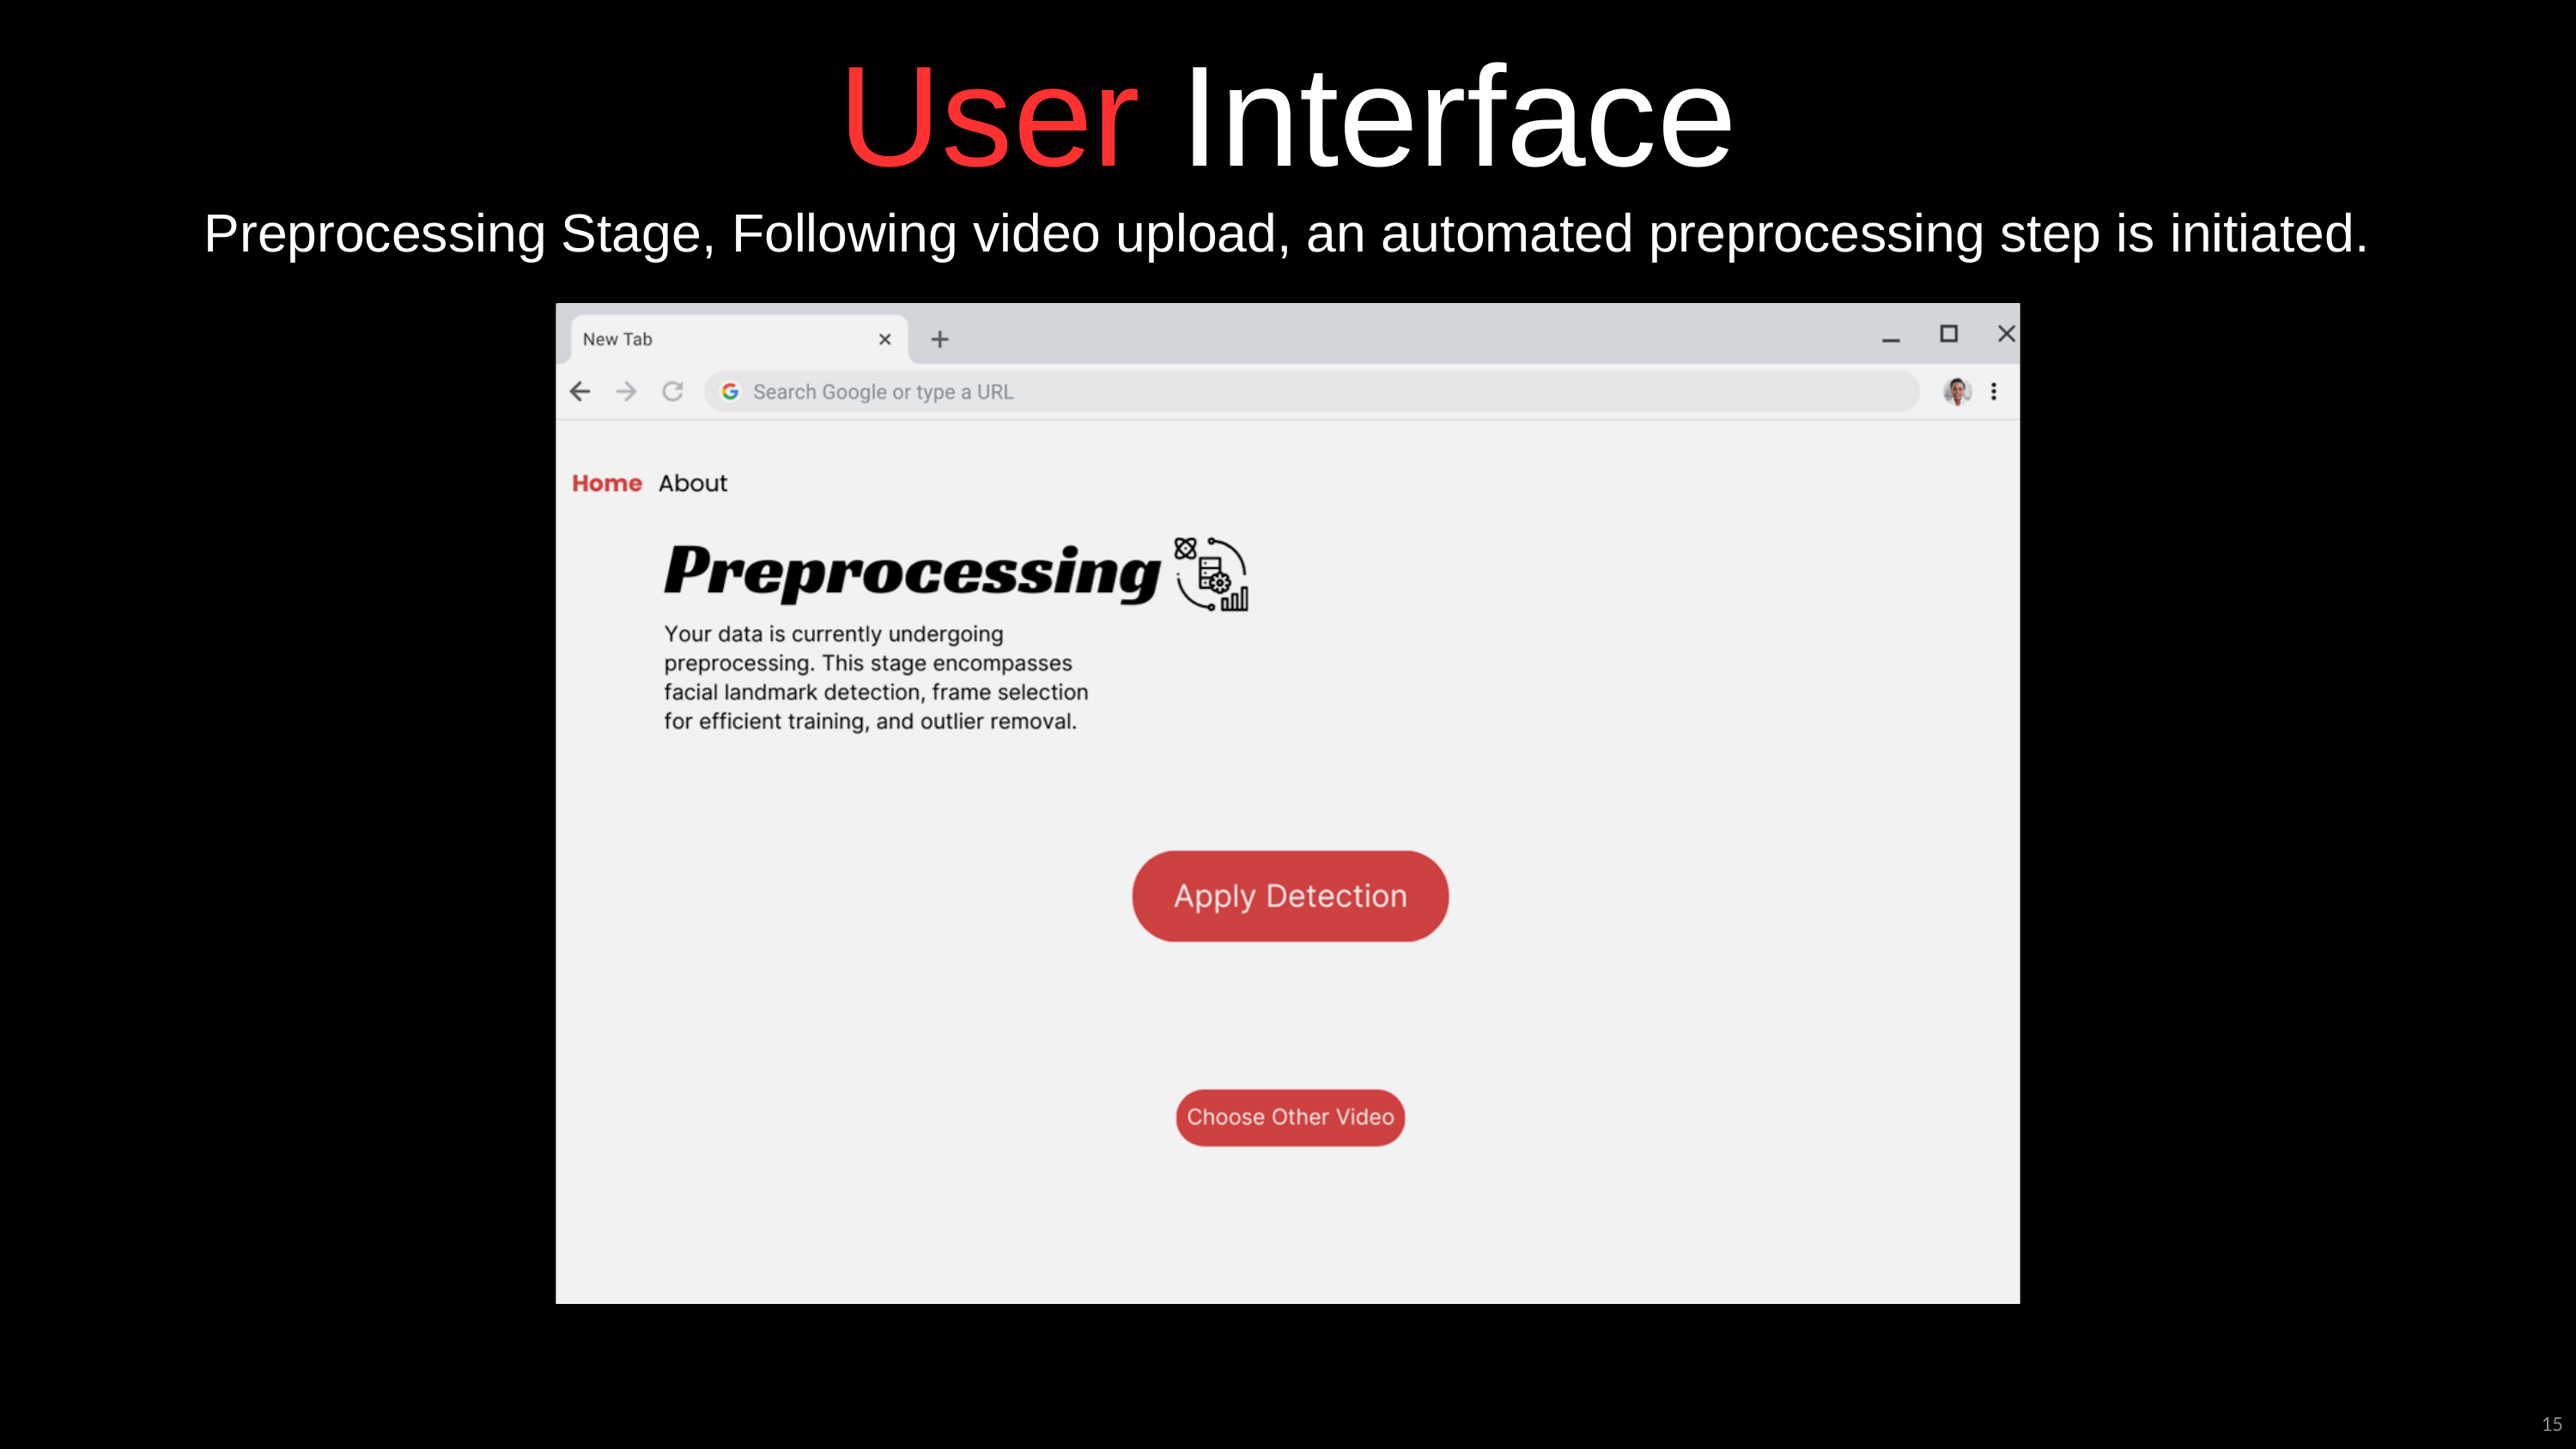

User Interface
Preprocessing Stage, Following video upload, an automated preprocessing step is initiated.

15